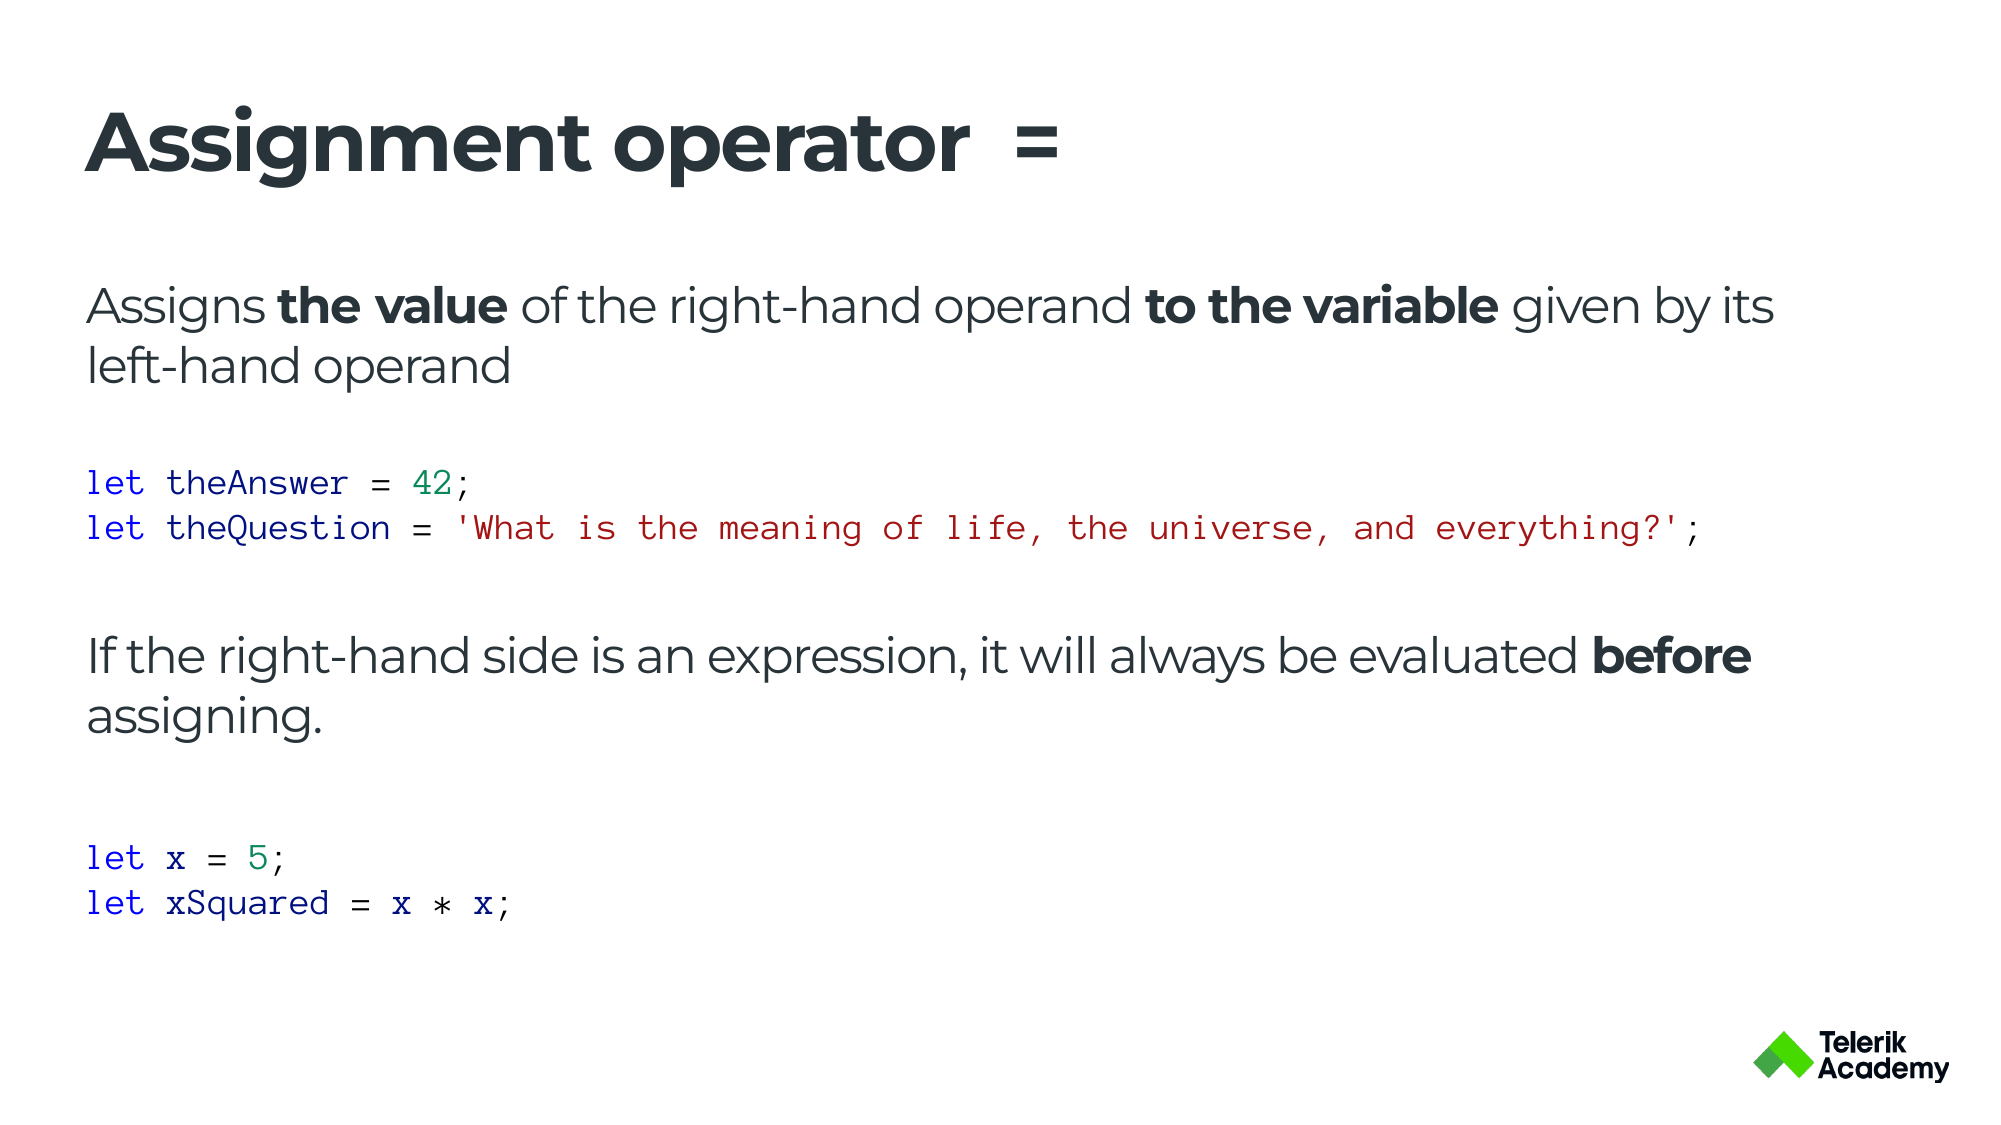

# Assignment operator  =
Assigns the value of the right-hand operand to the variable given by its left-hand operand

If the right-hand side is an expression, it will always be evaluated before assigning.
let theAnswer = 42;
let theQuestion = 'What is the meaning of life, the universe, and everything?';
let x = 5;
let xSquared = x * x;